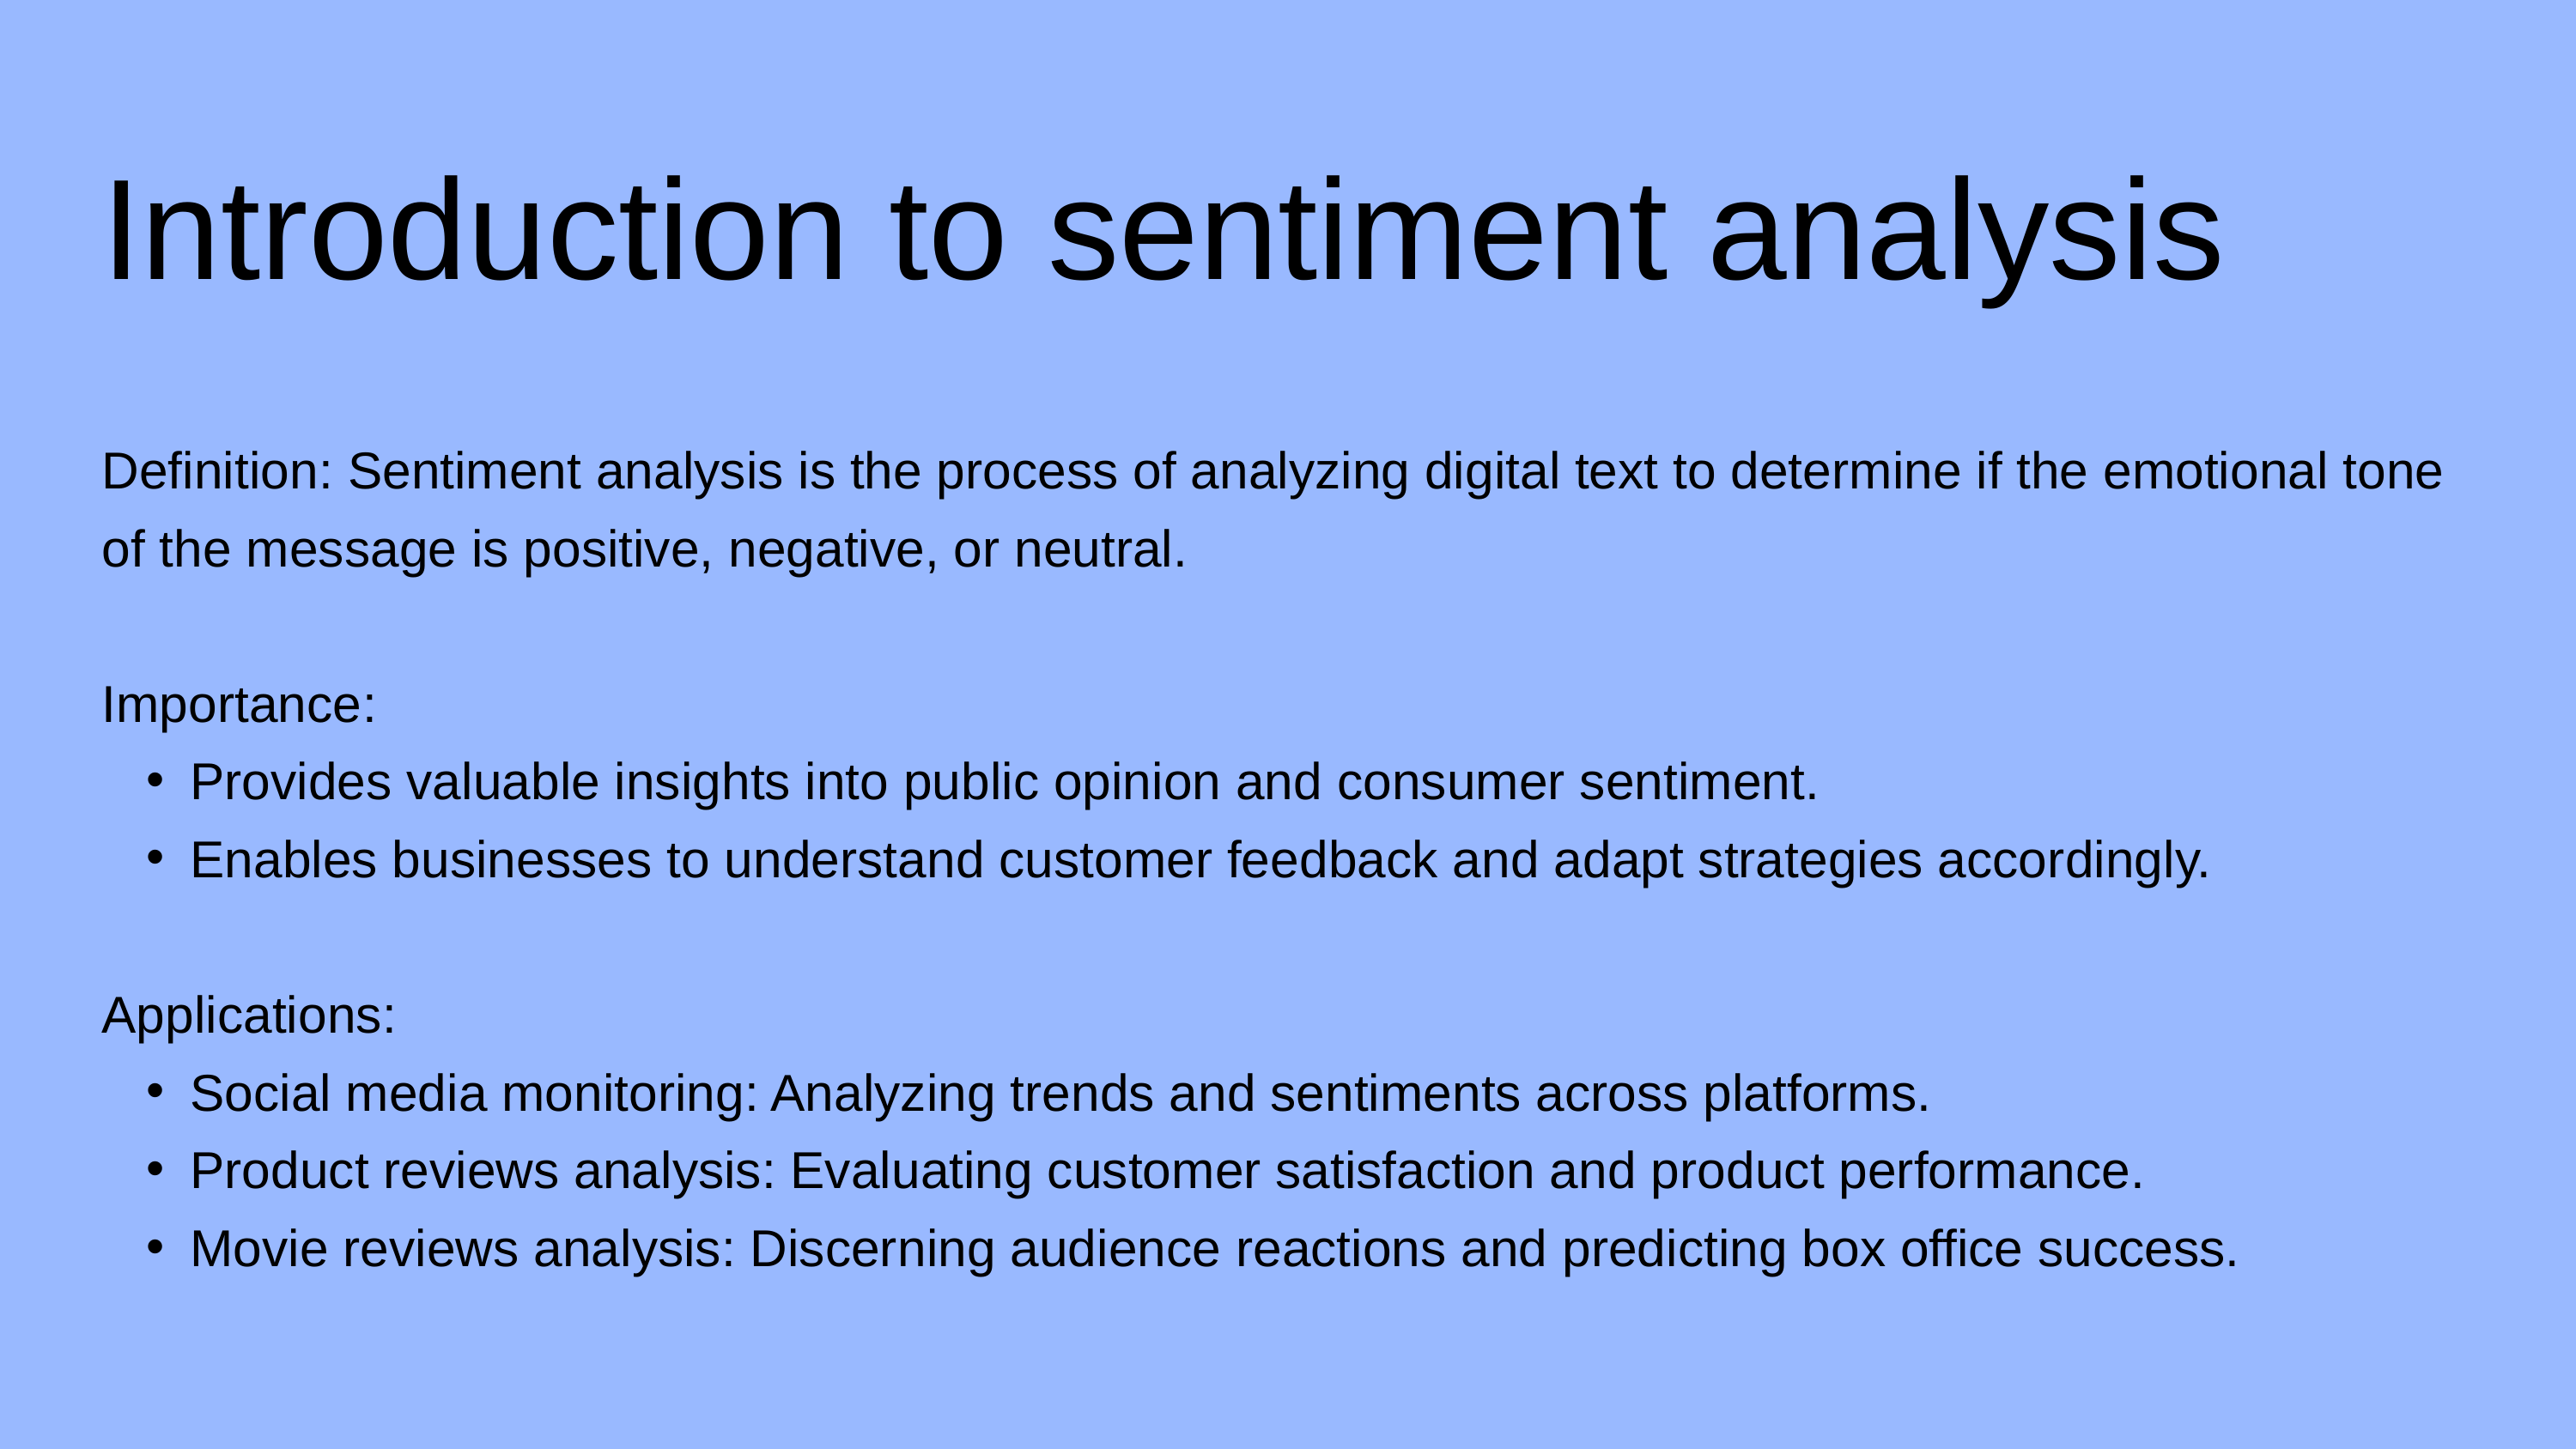

Introduction to sentiment analysis
Definition: Sentiment analysis is the process of analyzing digital text to determine if the emotional tone of the message is positive, negative, or neutral.

Importance:
Provides valuable insights into public opinion and consumer sentiment.
Enables businesses to understand customer feedback and adapt strategies accordingly.

Applications:
Social media monitoring: Analyzing trends and sentiments across platforms.
Product reviews analysis: Evaluating customer satisfaction and product performance.
Movie reviews analysis: Discerning audience reactions and predicting box office success.